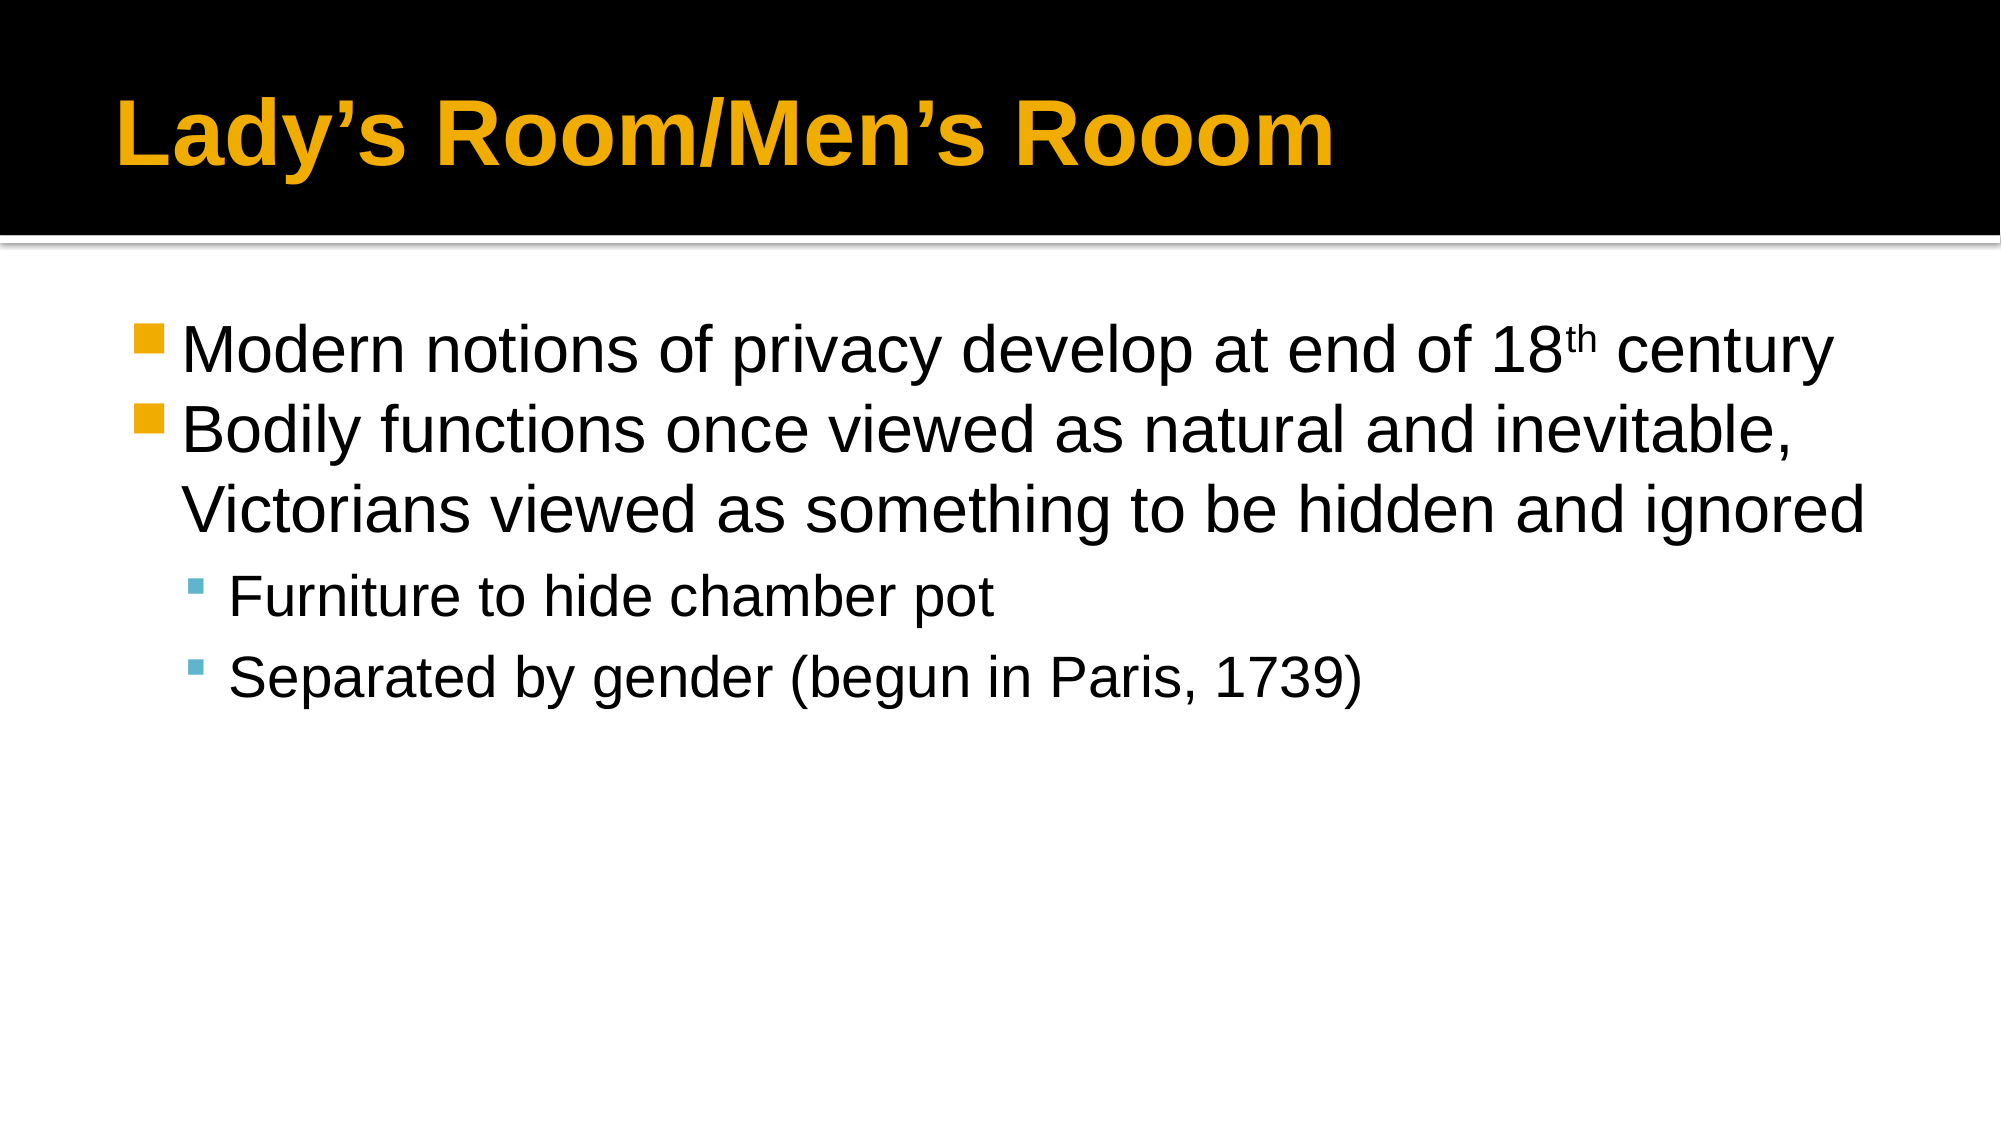

# Lady’s Room/Men’s Rooom
Modern notions of privacy develop at end of 18th century
Bodily functions once viewed as natural and inevitable, Victorians viewed as something to be hidden and ignored
Furniture to hide chamber pot
Separated by gender (begun in Paris, 1739)